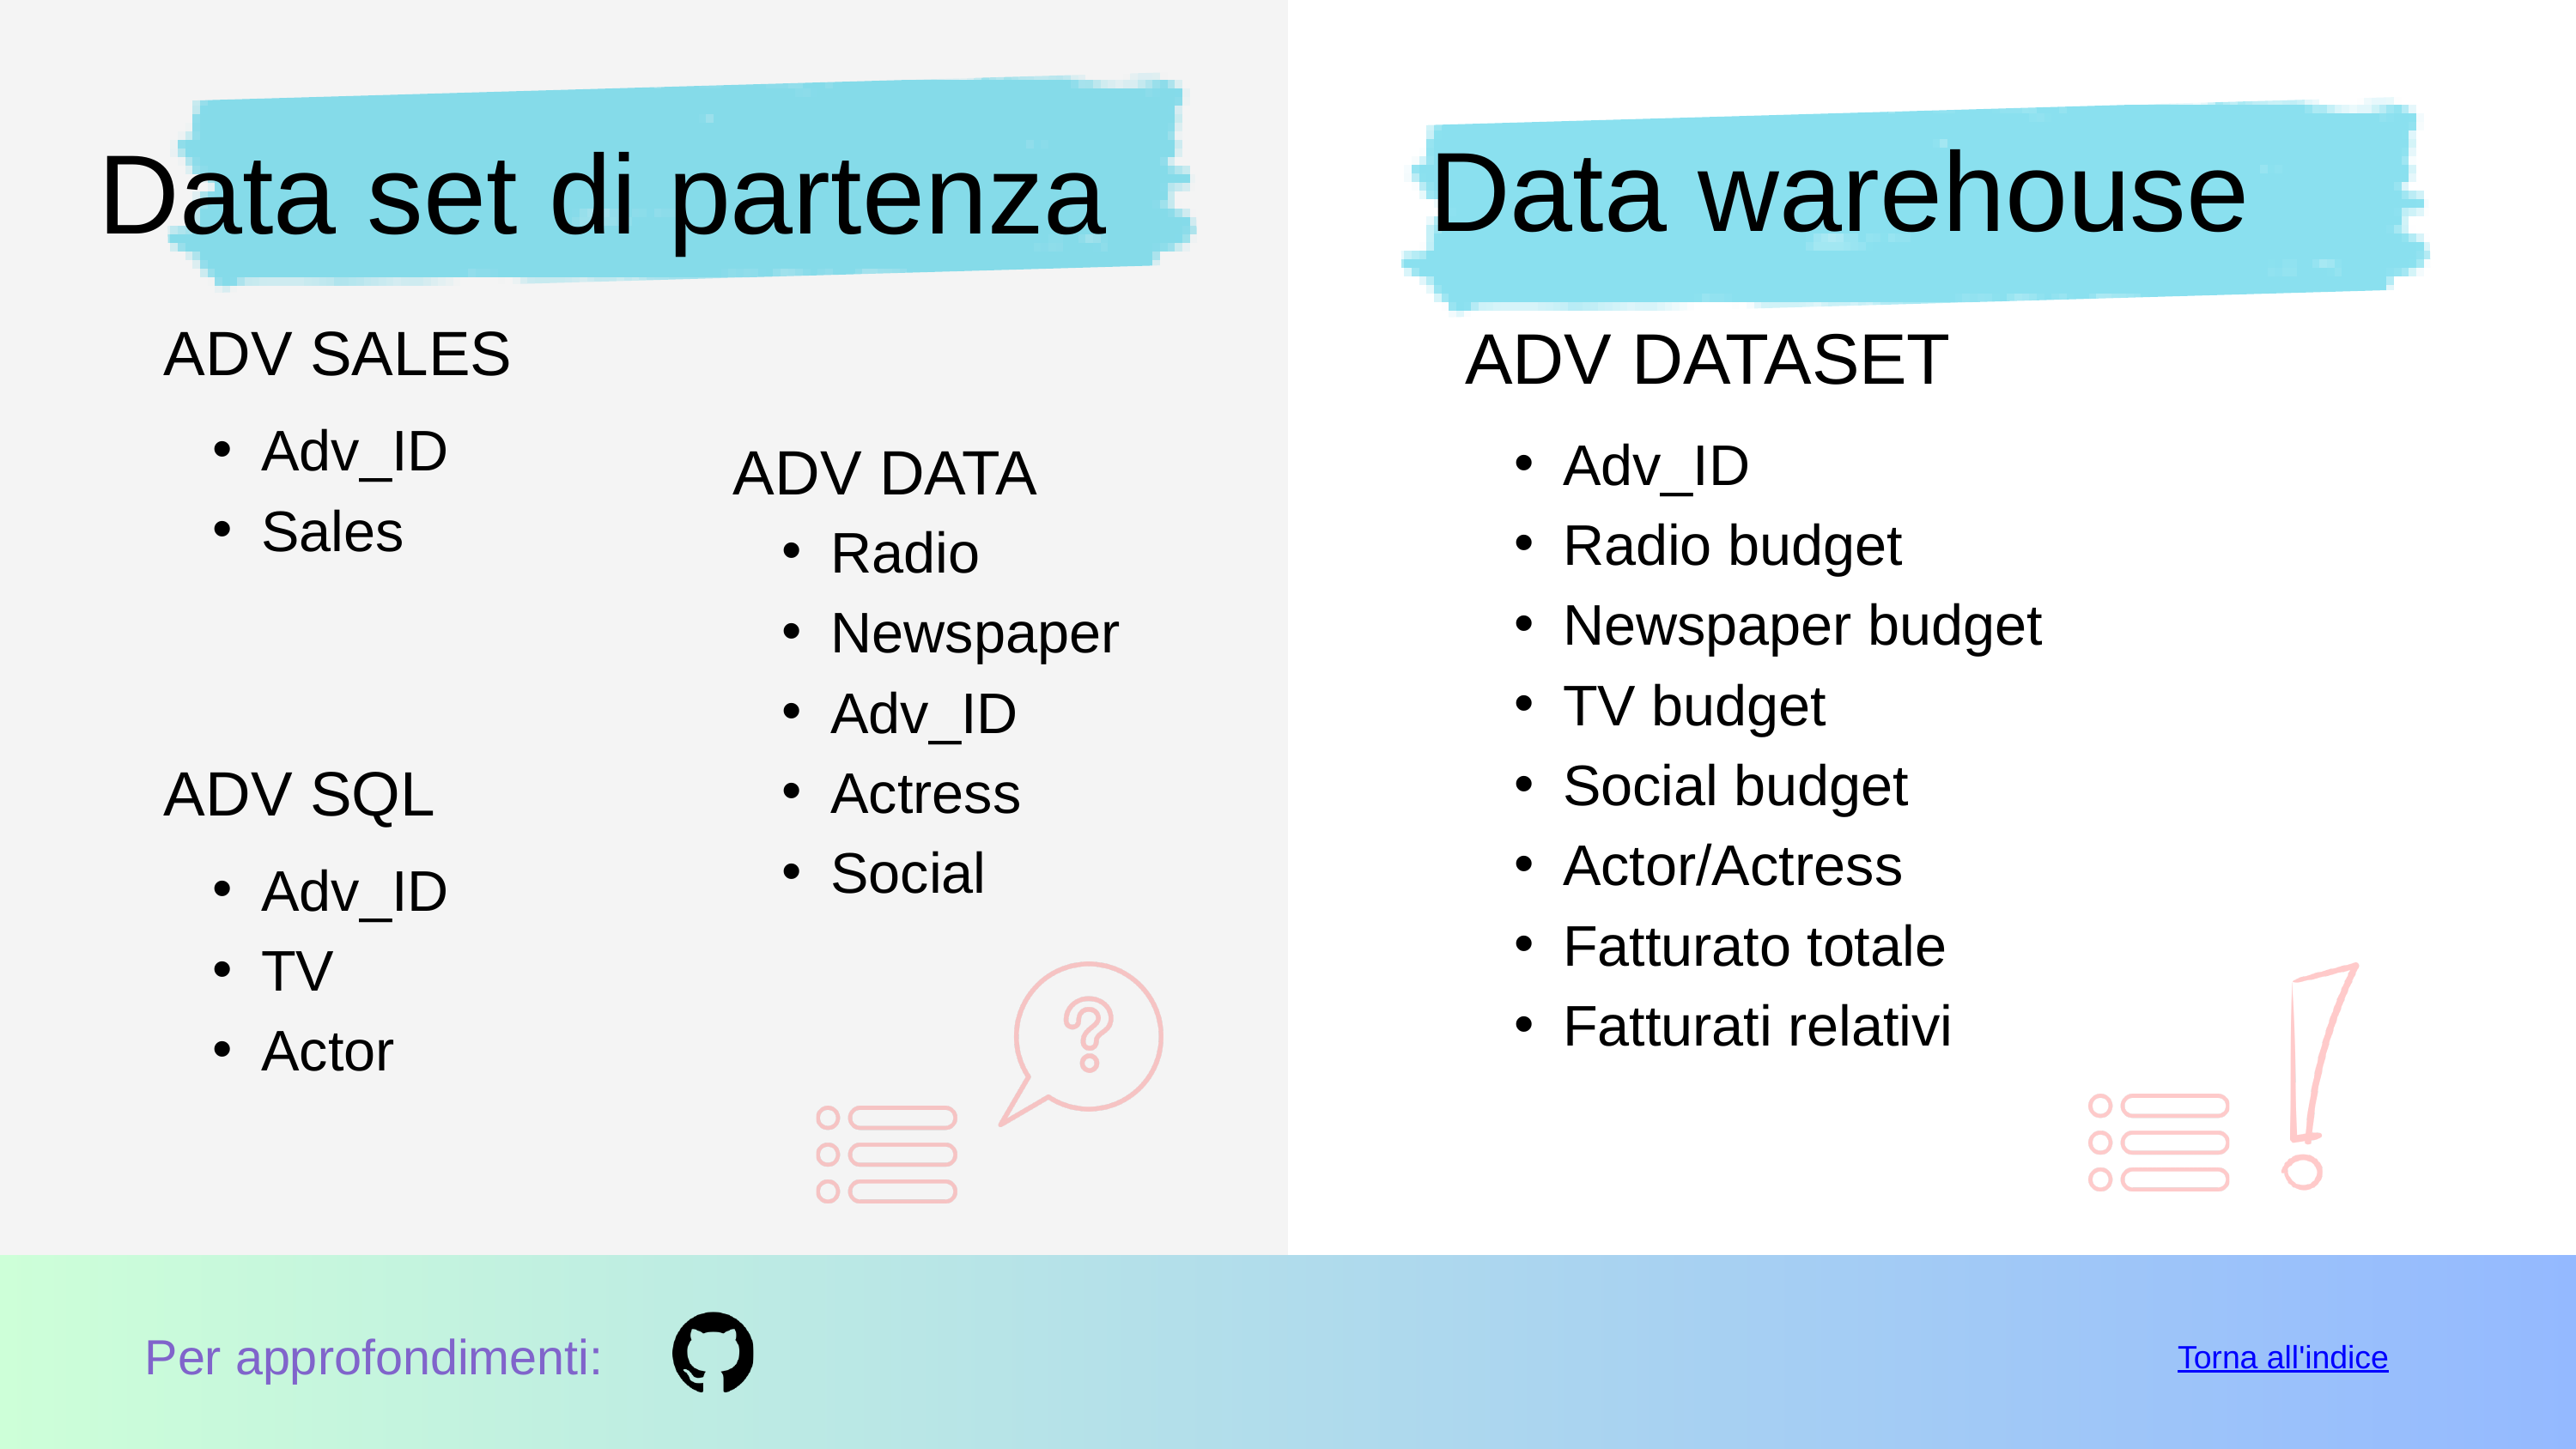

Data warehouse
Data set di partenza

ADV SALES
Adv_ID
Sales
ADV DATASET
Adv_ID
Radio budget
Newspaper budget
TV budget
Social budget
Actor/Actress
Fatturato totale
Fatturati relativi
ADV DATA
Radio
Newspaper
Adv_ID
Actress
Social
ADV SQL
Adv_ID
TV
Actor

Per approfondimenti:
Torna all'indice